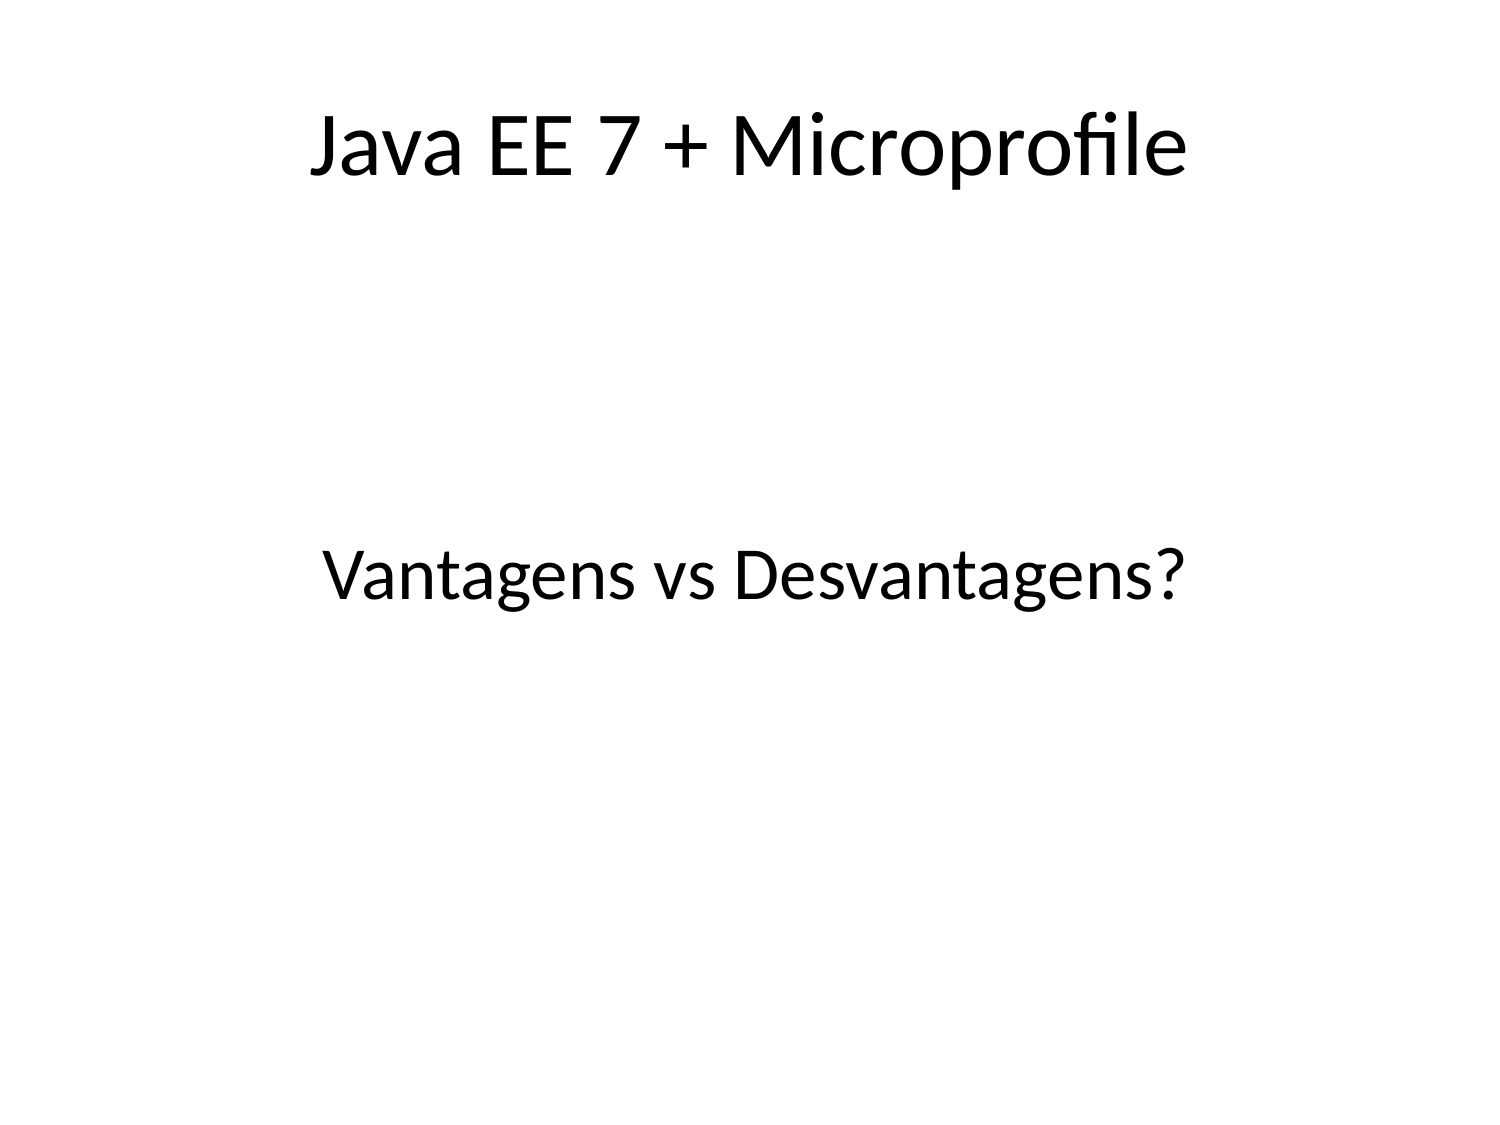

# Java EE 7 + Microprofile

Vantagens vs Desvantagens?